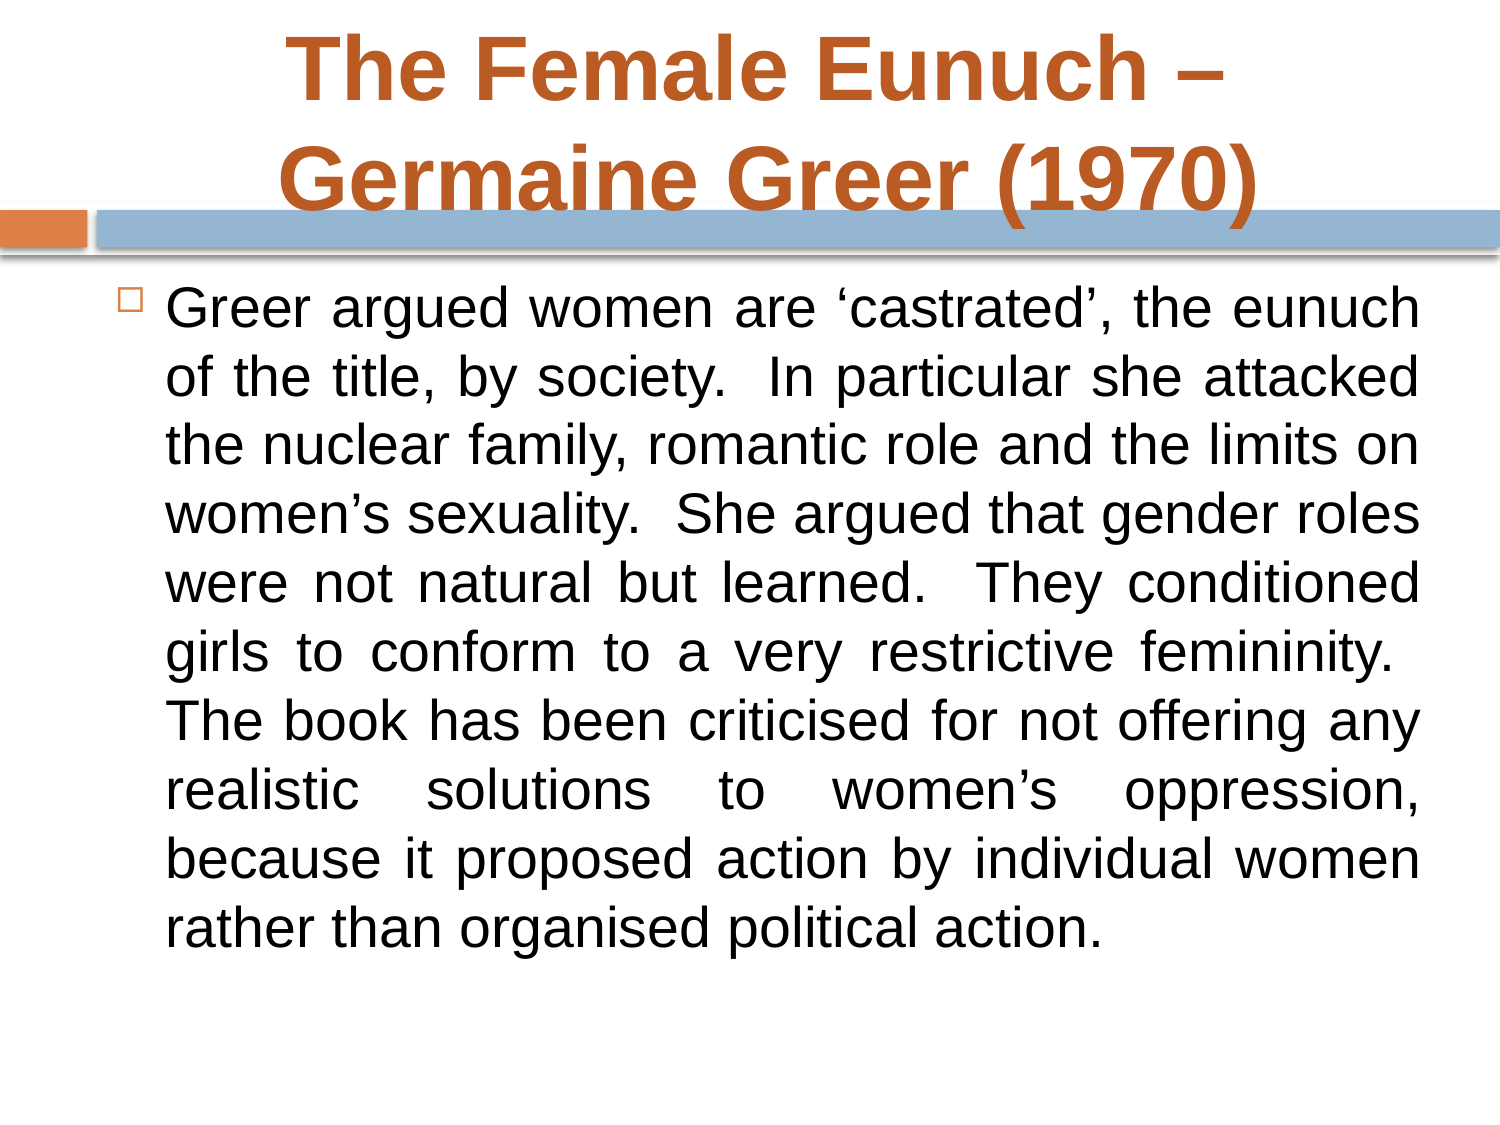

# The Female Eunuch – Germaine Greer (1970)
Greer argued women are ‘castrated’, the eunuch of the title, by society.  In particular she attacked the nuclear family, romantic role and the limits on women’s sexuality.  She argued that gender roles were not natural but learned.  They conditioned girls to conform to a very restrictive femininity.  The book has been criticised for not offering any realistic solutions to women’s oppression, because it proposed action by individual women rather than organised political action.